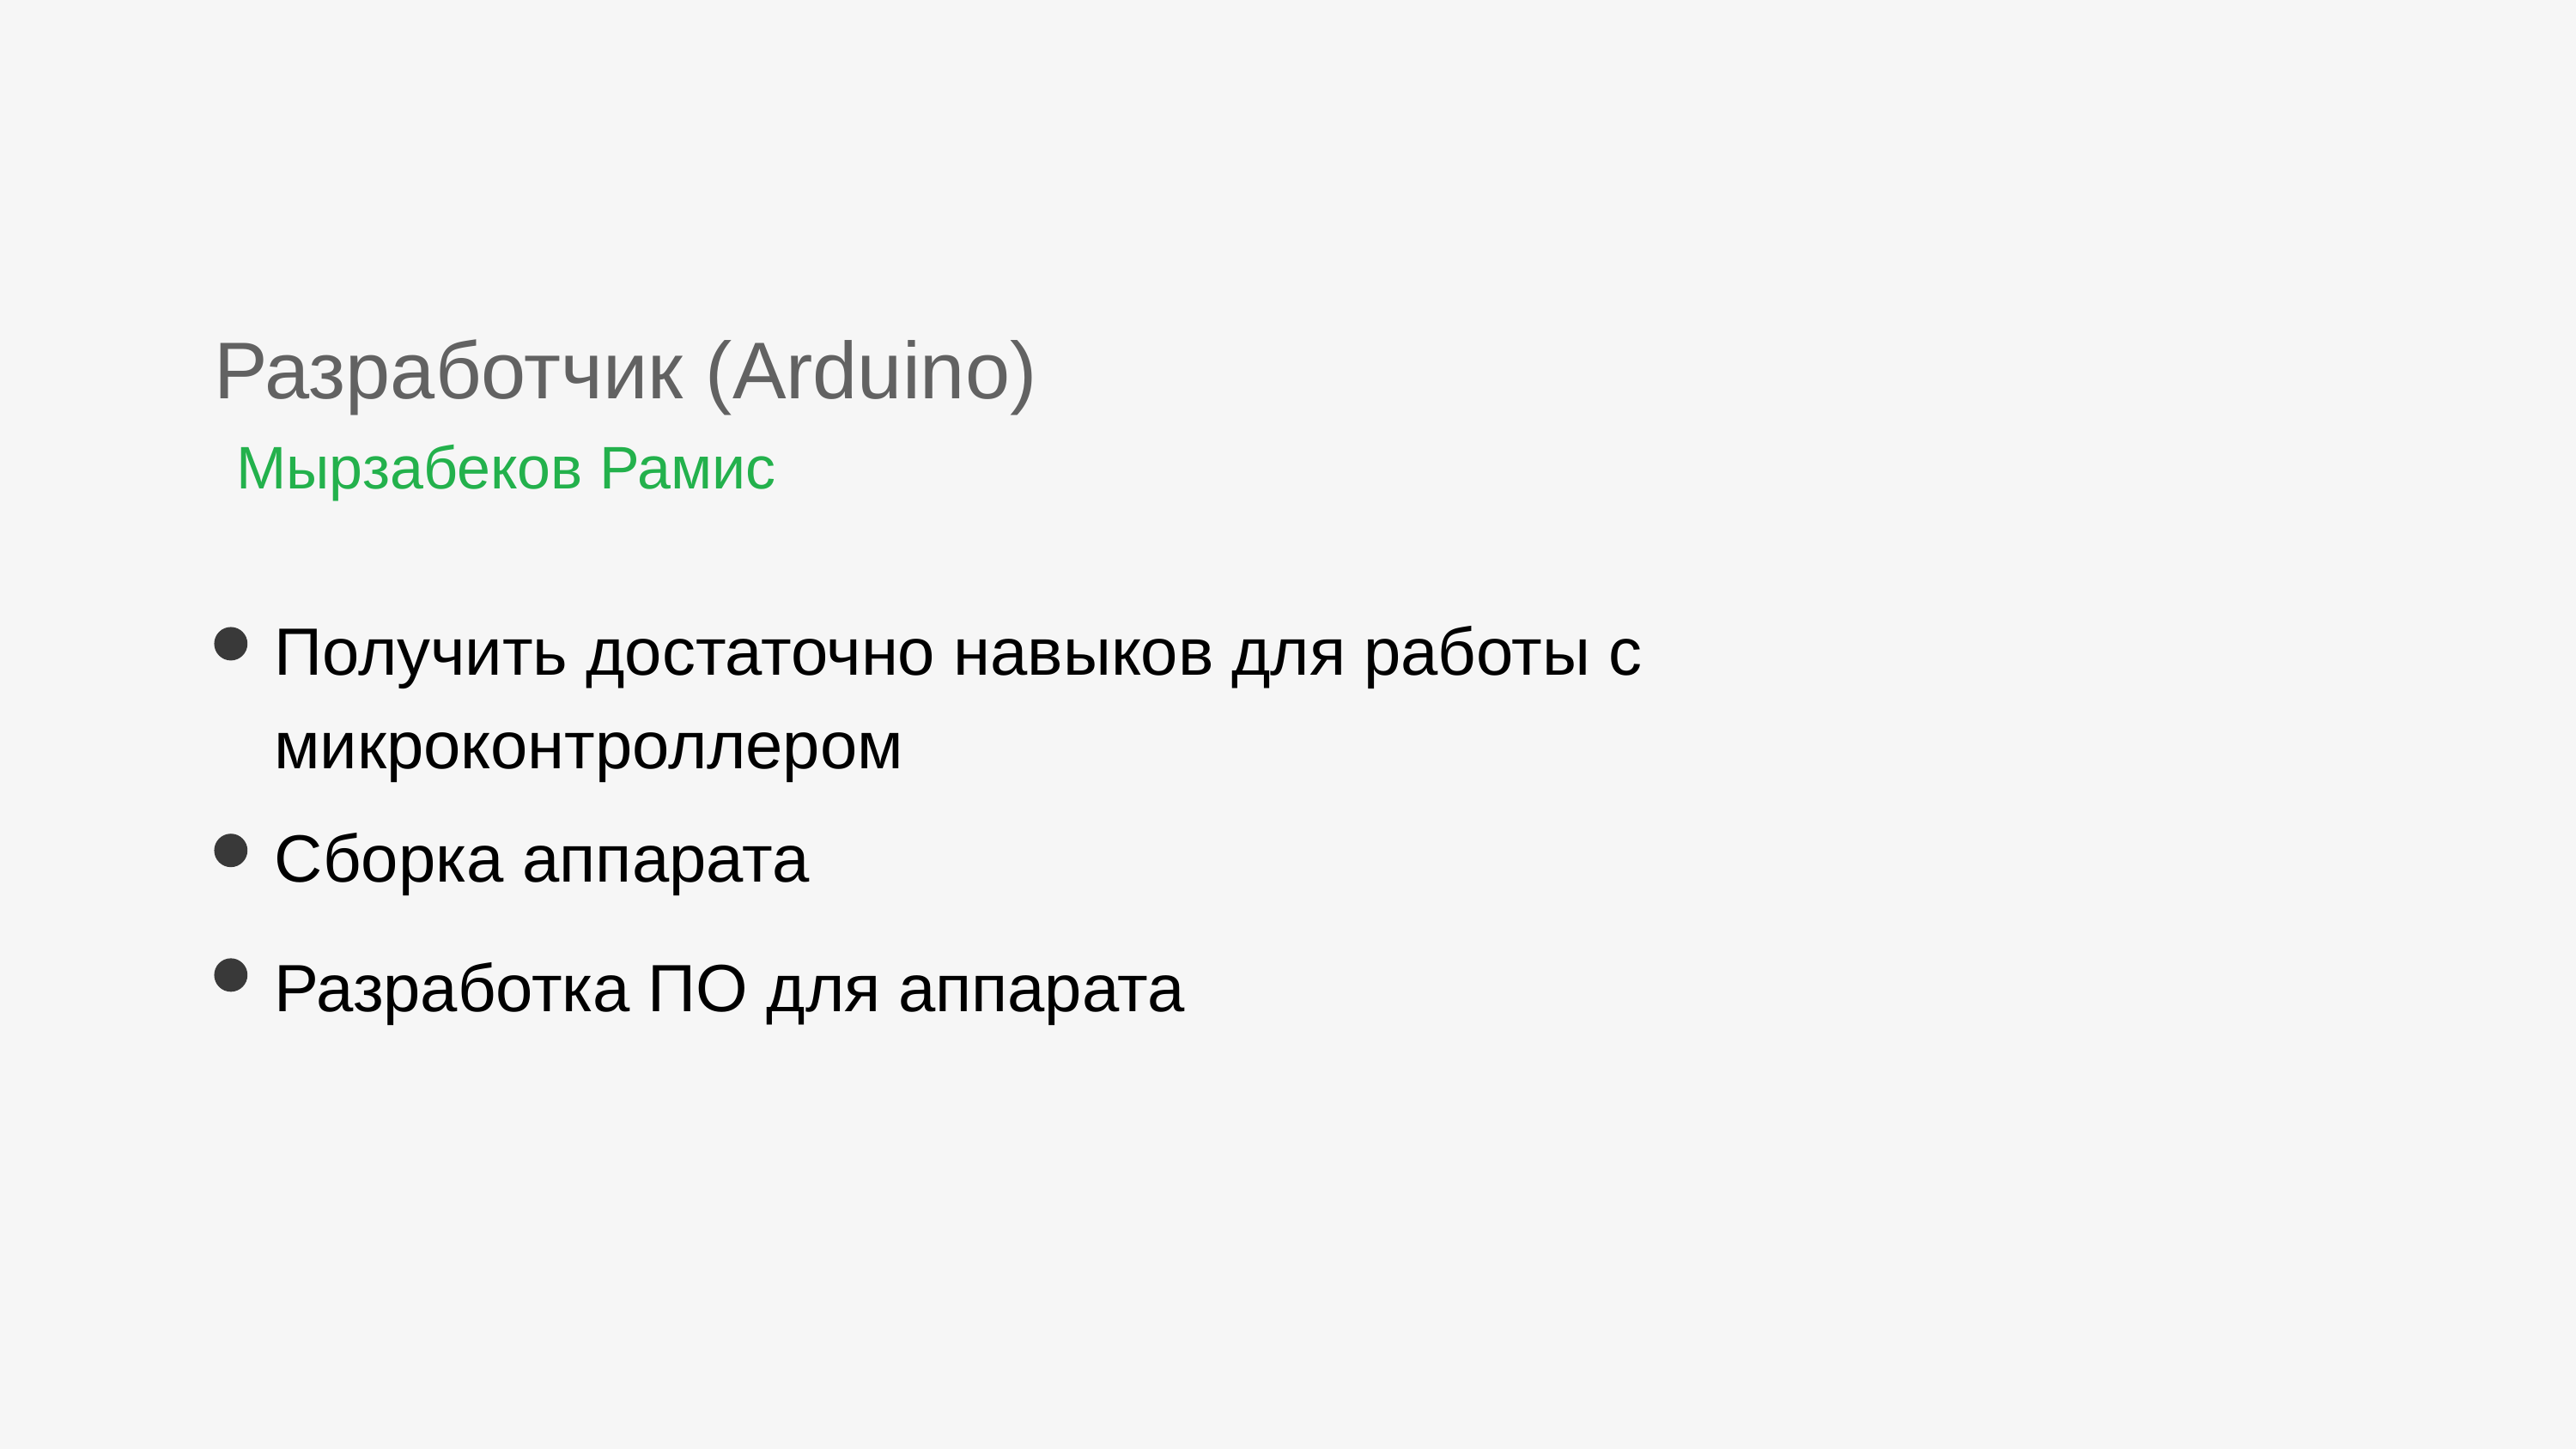

Разработчик (Arduino)

Мырзабеков Рамис
Получить достаточно навыков для работы с микроконтроллером

Сборка аппарата

Разработка ПО для аппарата